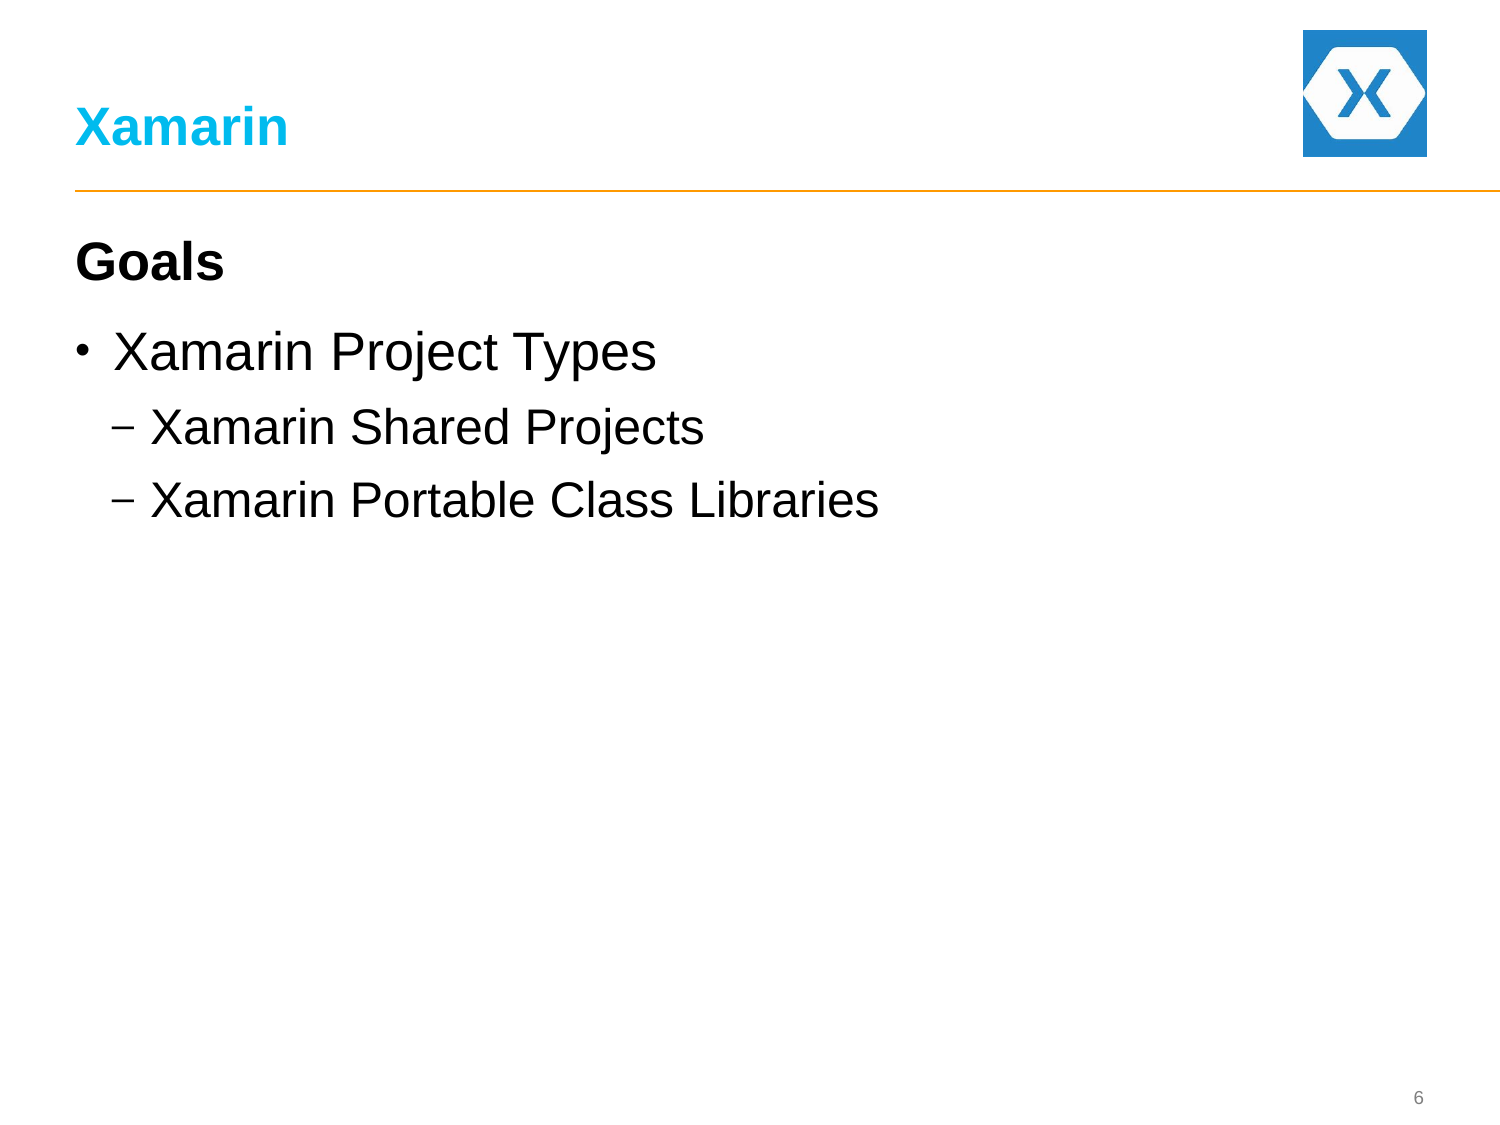

# Xamarin
Goals
Xamarin Project Types
Xamarin Shared Projects
Xamarin Portable Class Libraries